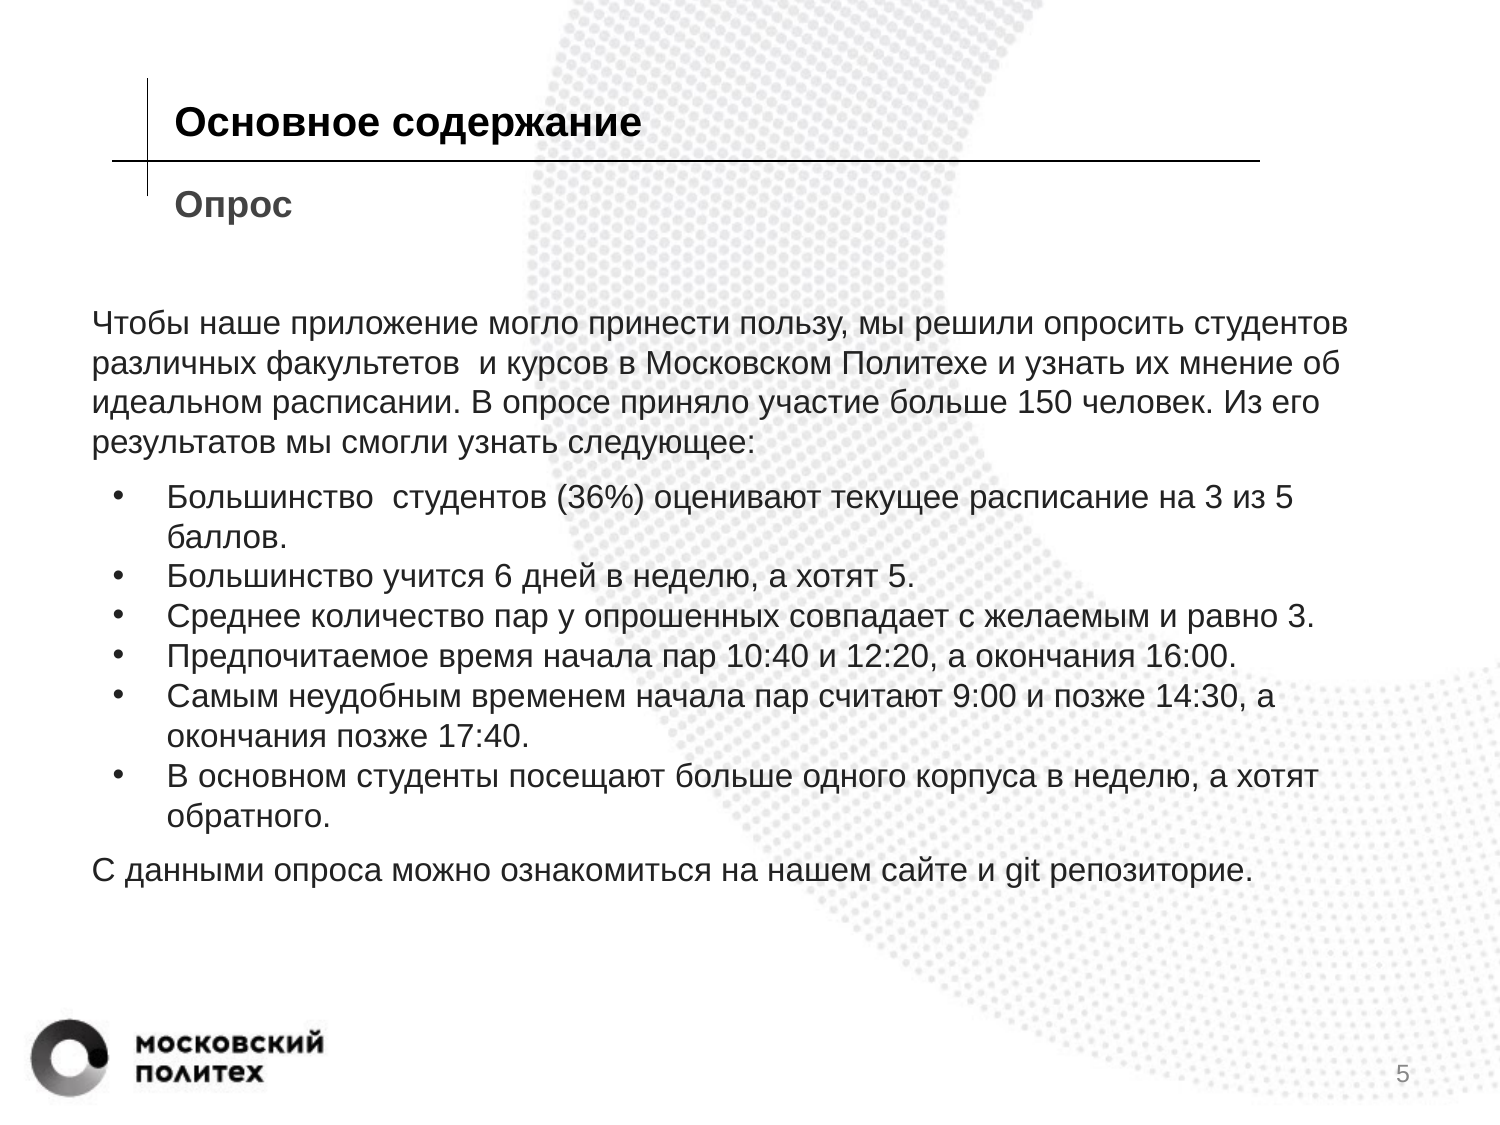

Основное содержание
# Опрос
Чтобы наше приложение могло принести пользу, мы решили опросить студентов различных факультетов  и курсов в Московском Политехе и узнать их мнение об идеальном расписании. В опросе приняло участие больше 150 человек. Из его результатов мы смогли узнать следующее:
Большинство  студентов (36%) оценивают текущее расписание на 3 из 5 баллов.
Большинство учится 6 дней в неделю, а хотят 5.
Среднее количество пар у опрошенных совпадает с желаемым и равно 3.
Предпочитаемое время начала пар 10:40 и 12:20, а окончания 16:00.
Самым неудобным временем начала пар считают 9:00 и позже 14:30, а окончания позже 17:40.
В основном студенты посещают больше одного корпуса в неделю, а хотят обратного.
С данными опроса можно ознакомиться на нашем сайте и git репозиторие.
5